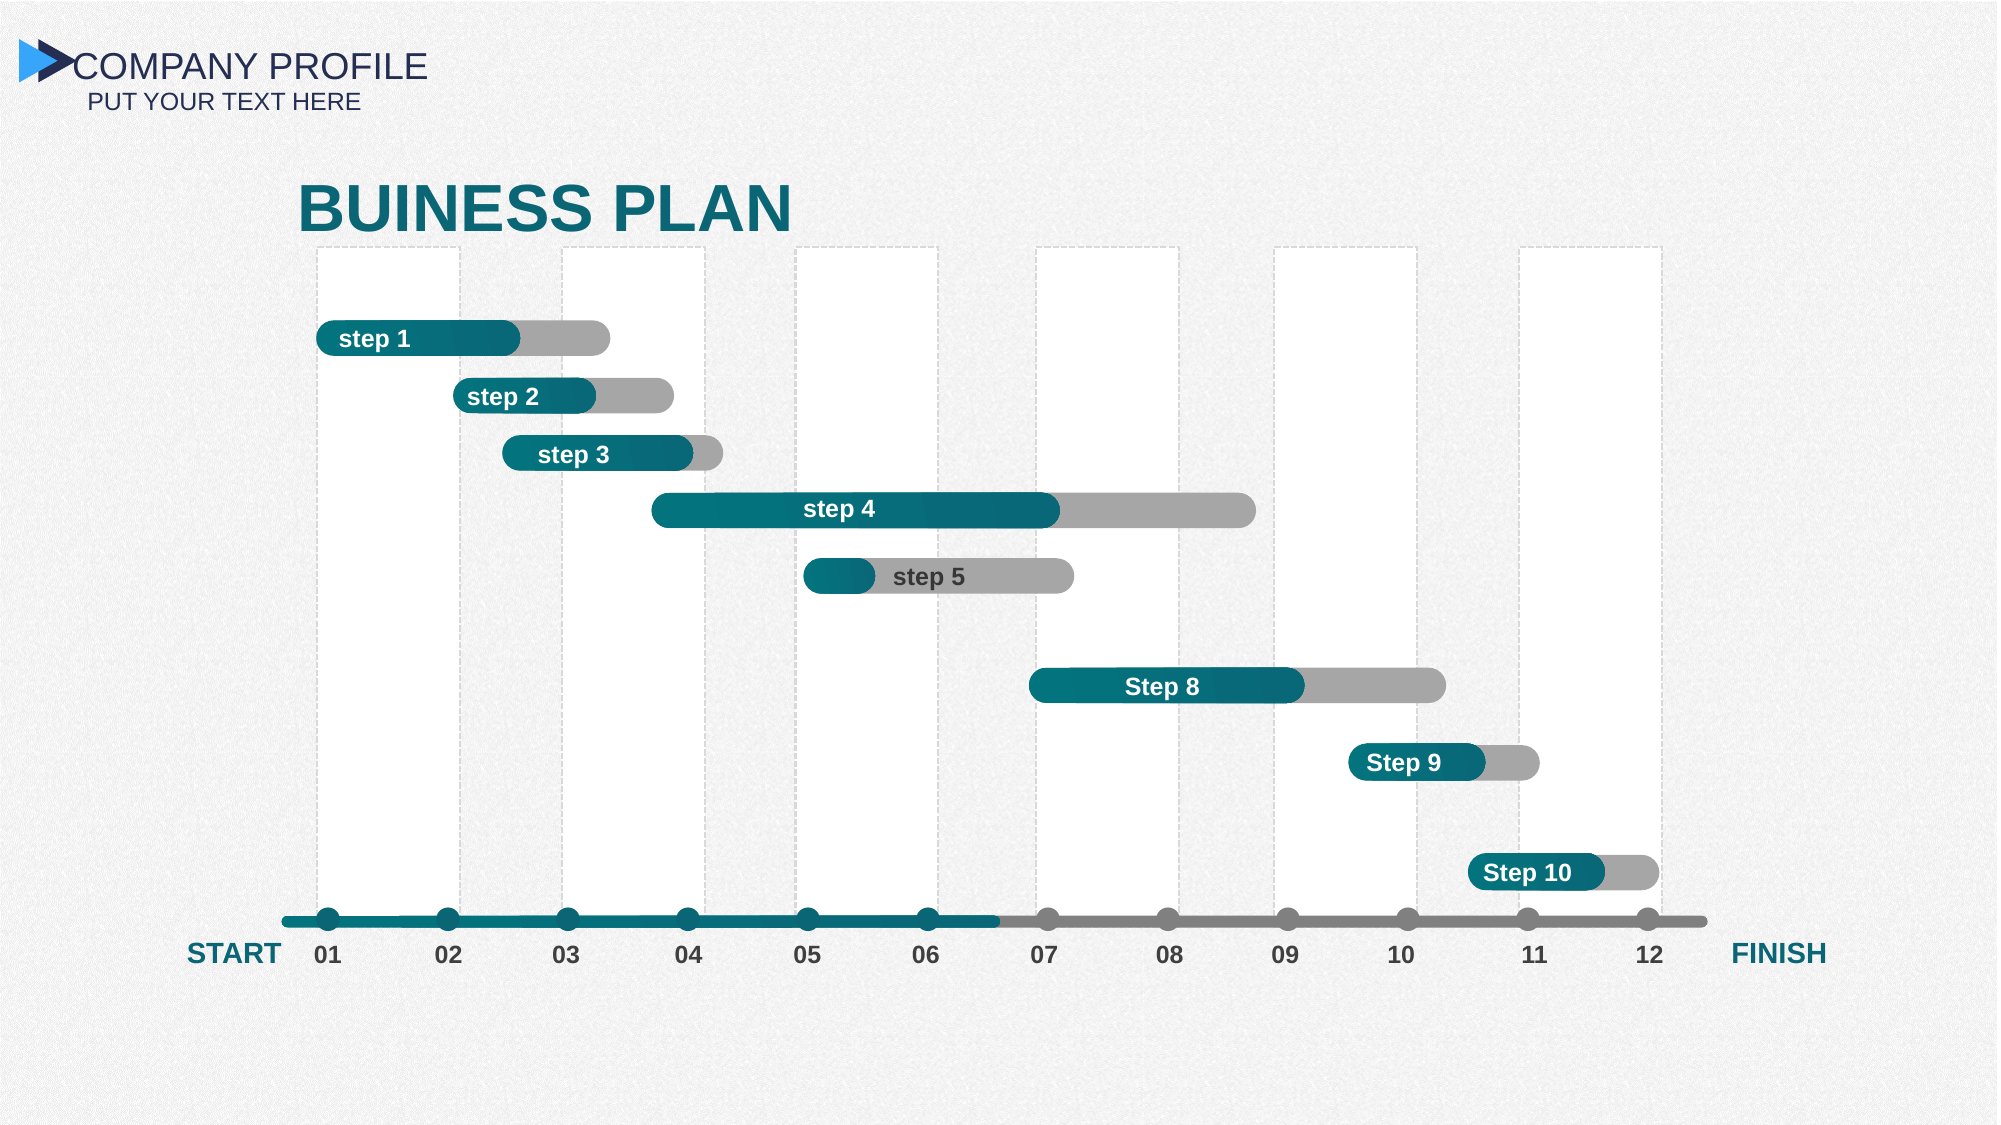

COMPANY PROFILE
PUT YOUR TEXT HERE
BUINESS PLAN

step 1

step 2

step 3

step 4

step 5

Step 8

Step 9

Step 10

START
FINISH
01
02
03
04
05
06
07
08
09
10
11
12